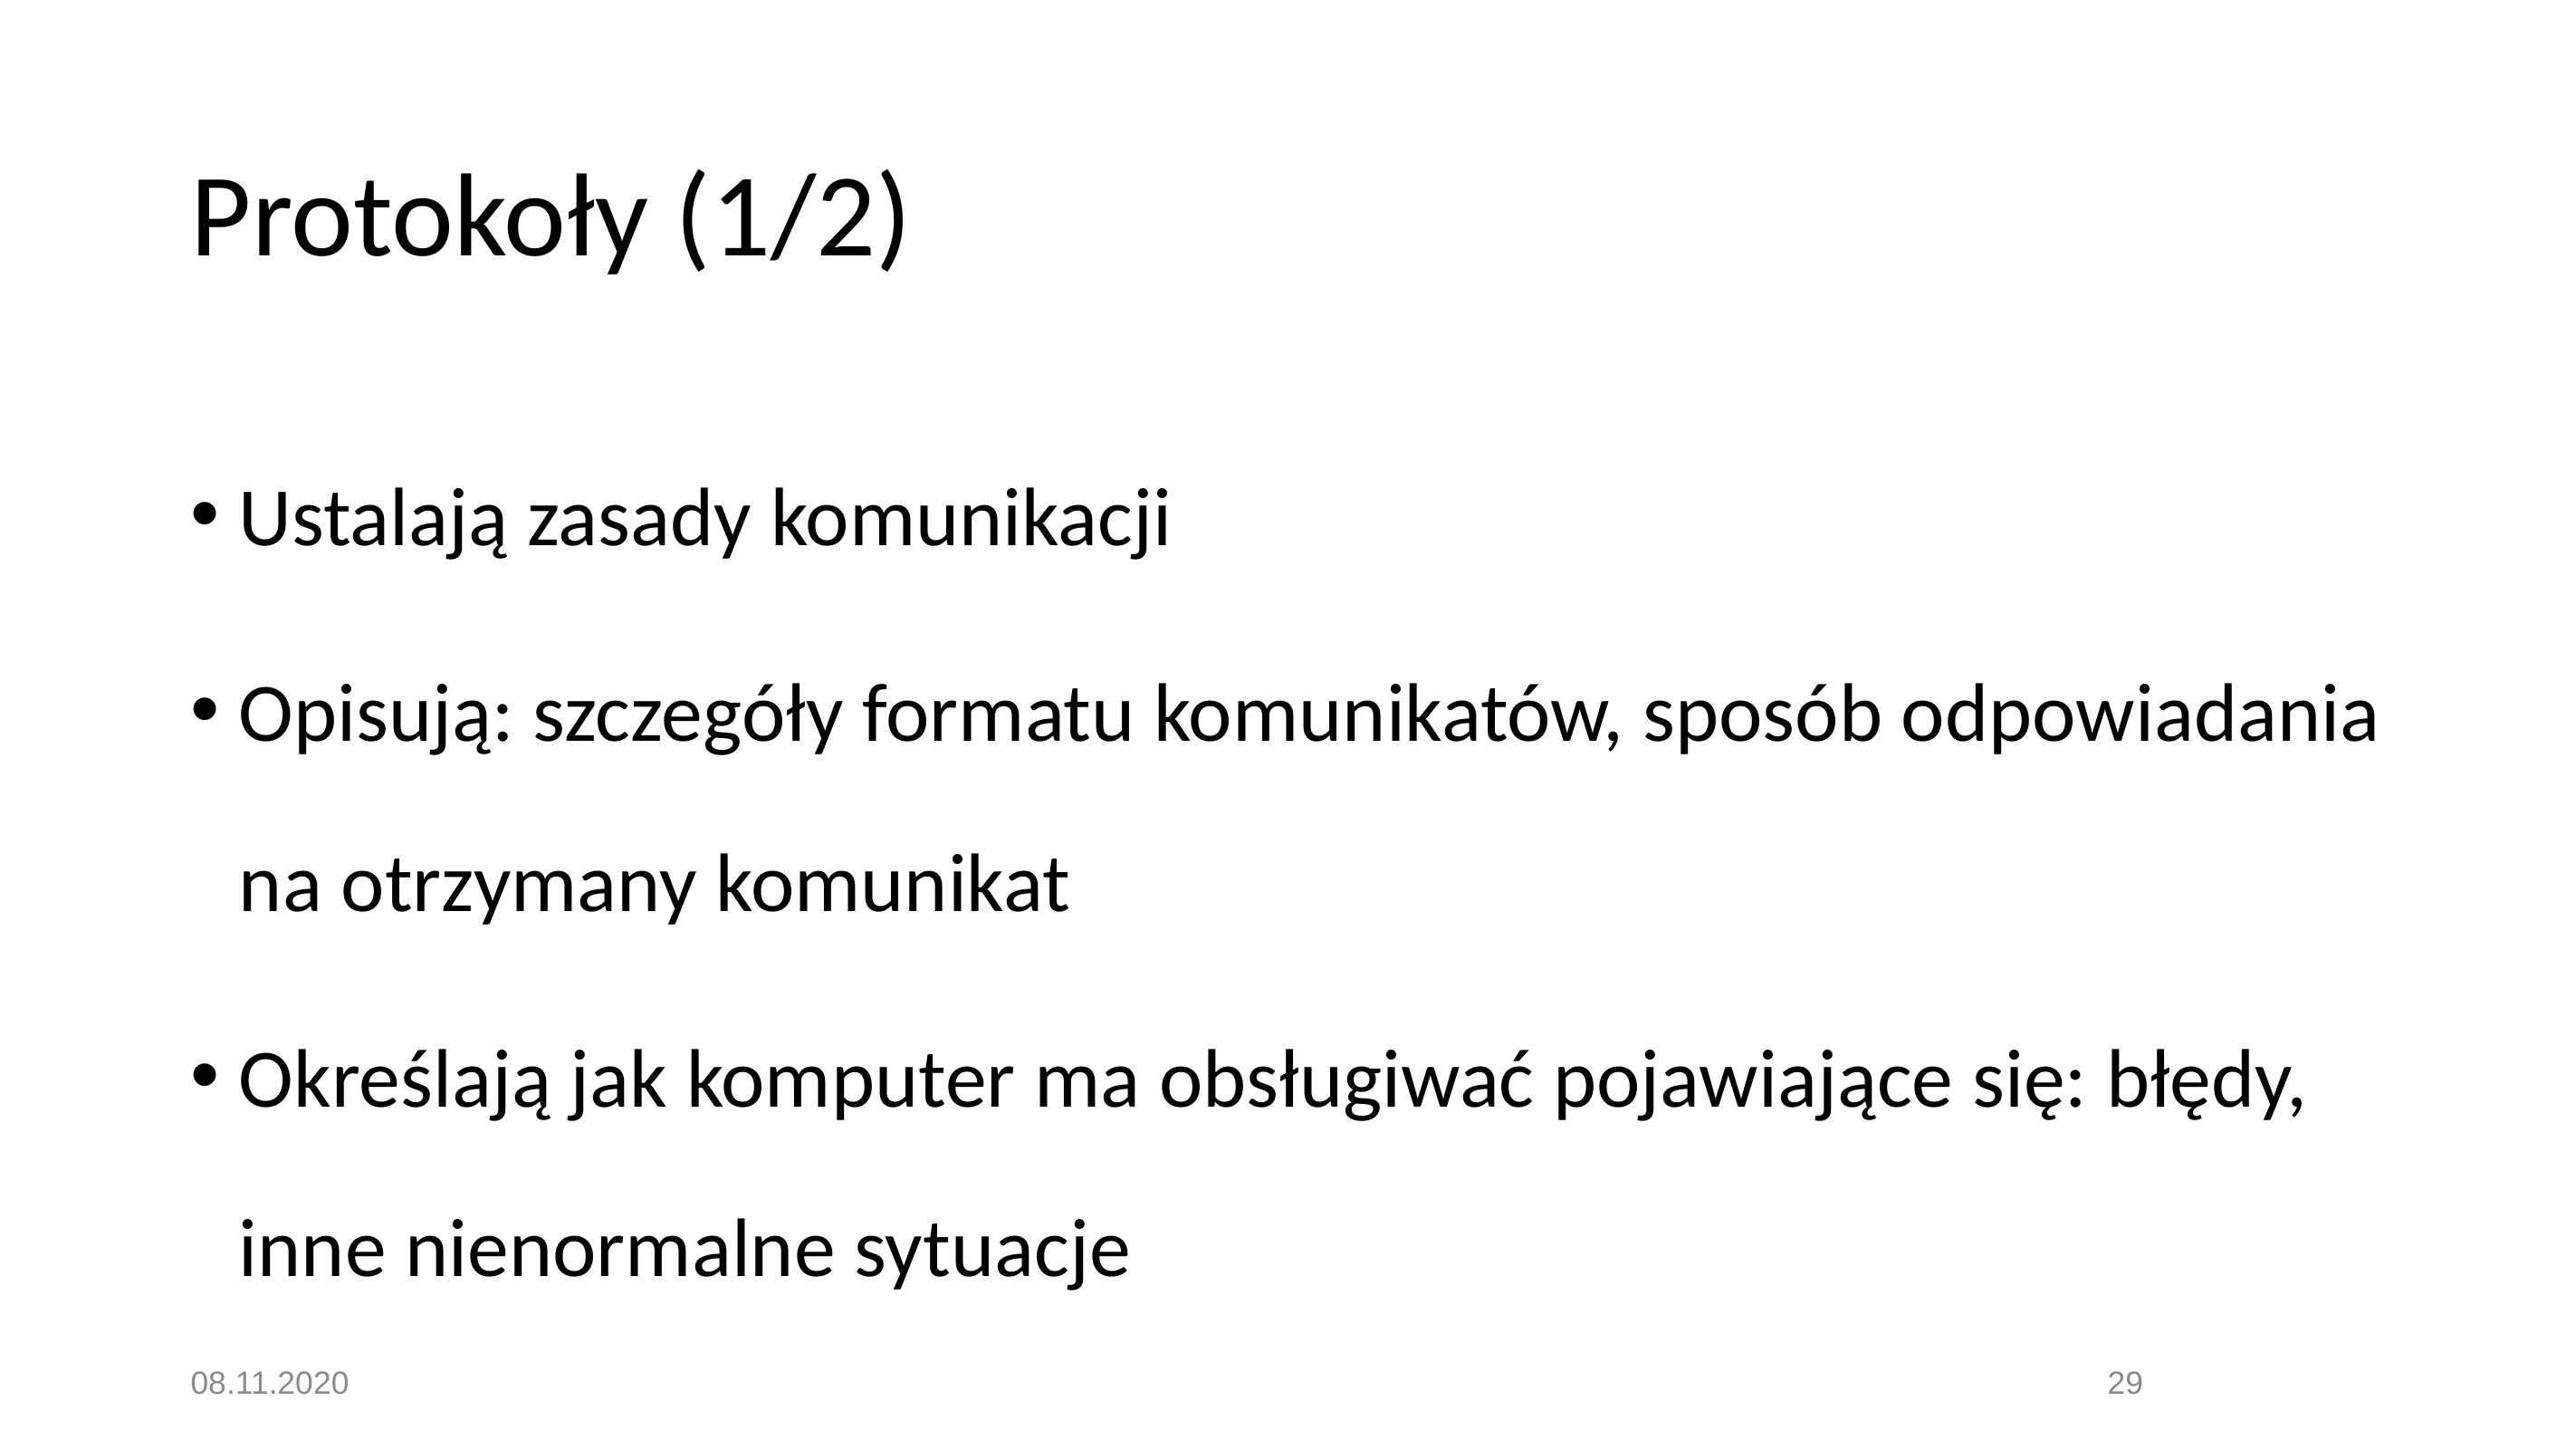

# Protokoły (1/2)
Ustalają zasady komunikacji
Opisują: szczegóły formatu komunikatów, sposób odpowiadania na otrzymany komunikat
Określają jak komputer ma obsługiwać pojawiające się: błędy, inne nienormalne sytuacje
08.11.2020
29